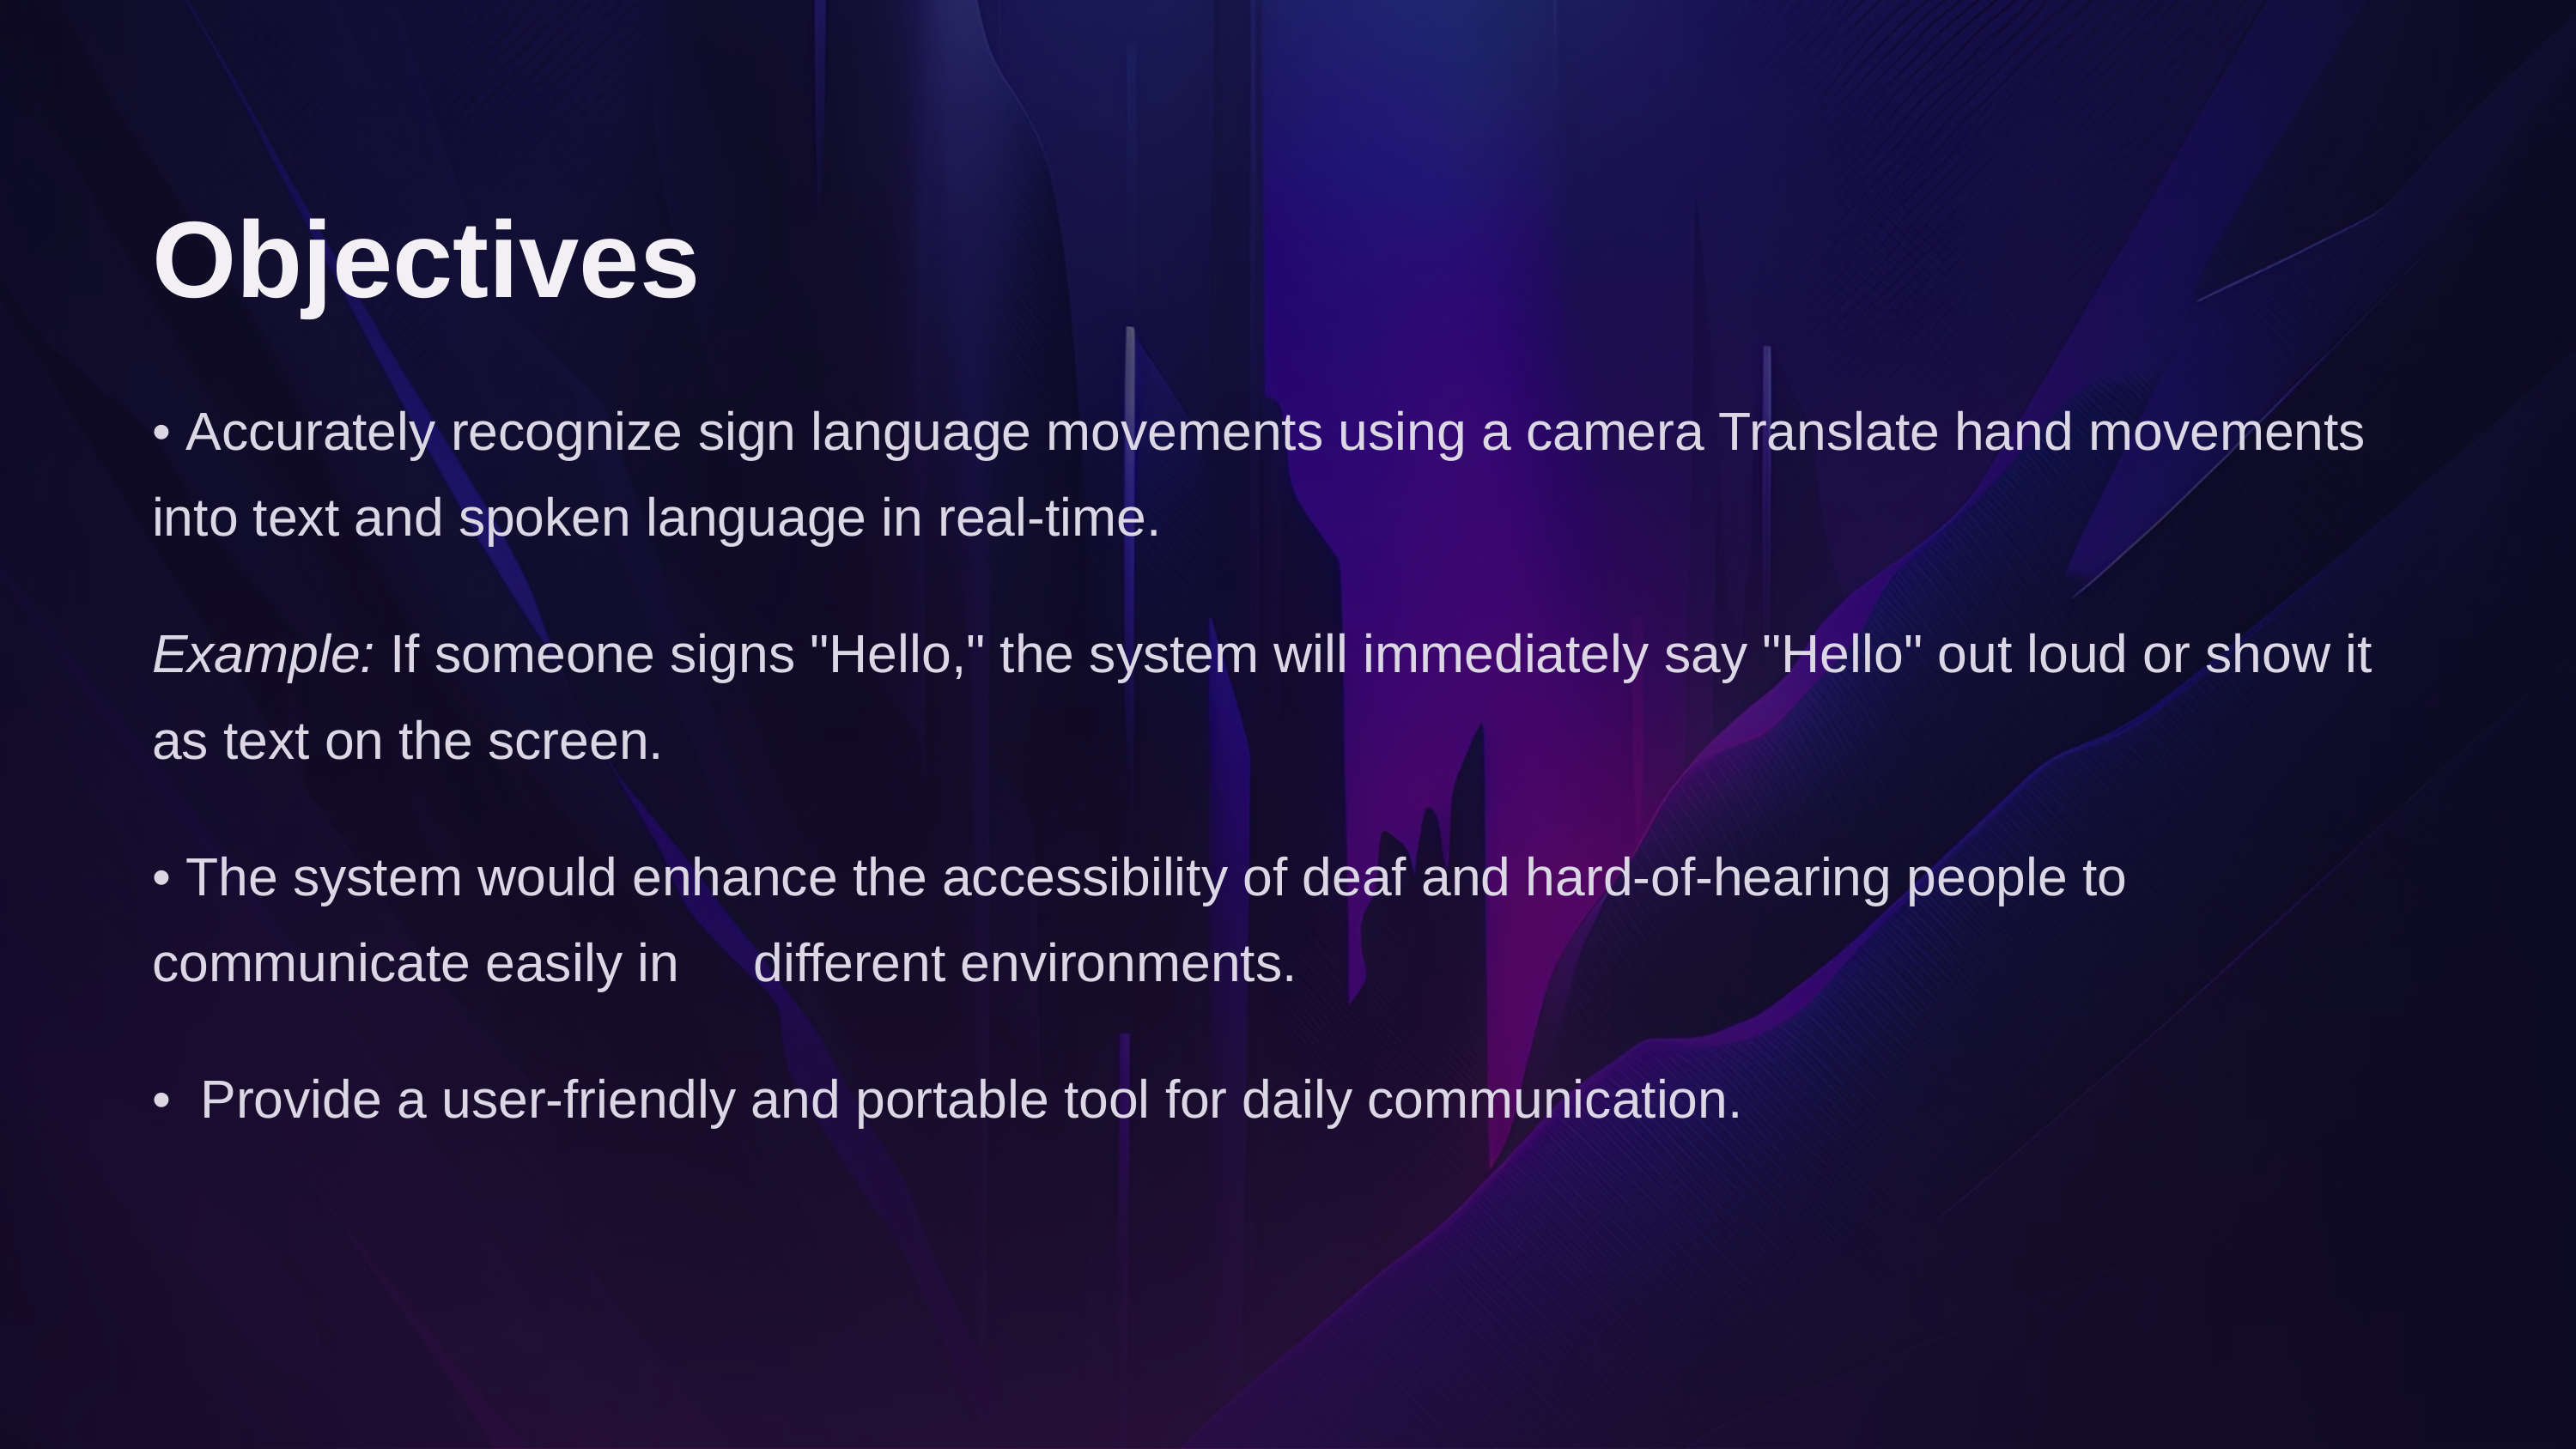

Objectives

• Accurately recognize sign language movements using a camera Translate hand movements into text and spoken language in real-time.

Example: If someone signs "Hello," the system will immediately say "Hello" out loud or show it as text on the screen.

• The system would enhance the accessibility of deaf and hard-of-hearing people to communicate easily in     different environments.

•  Provide a user-friendly and portable tool for daily communication.